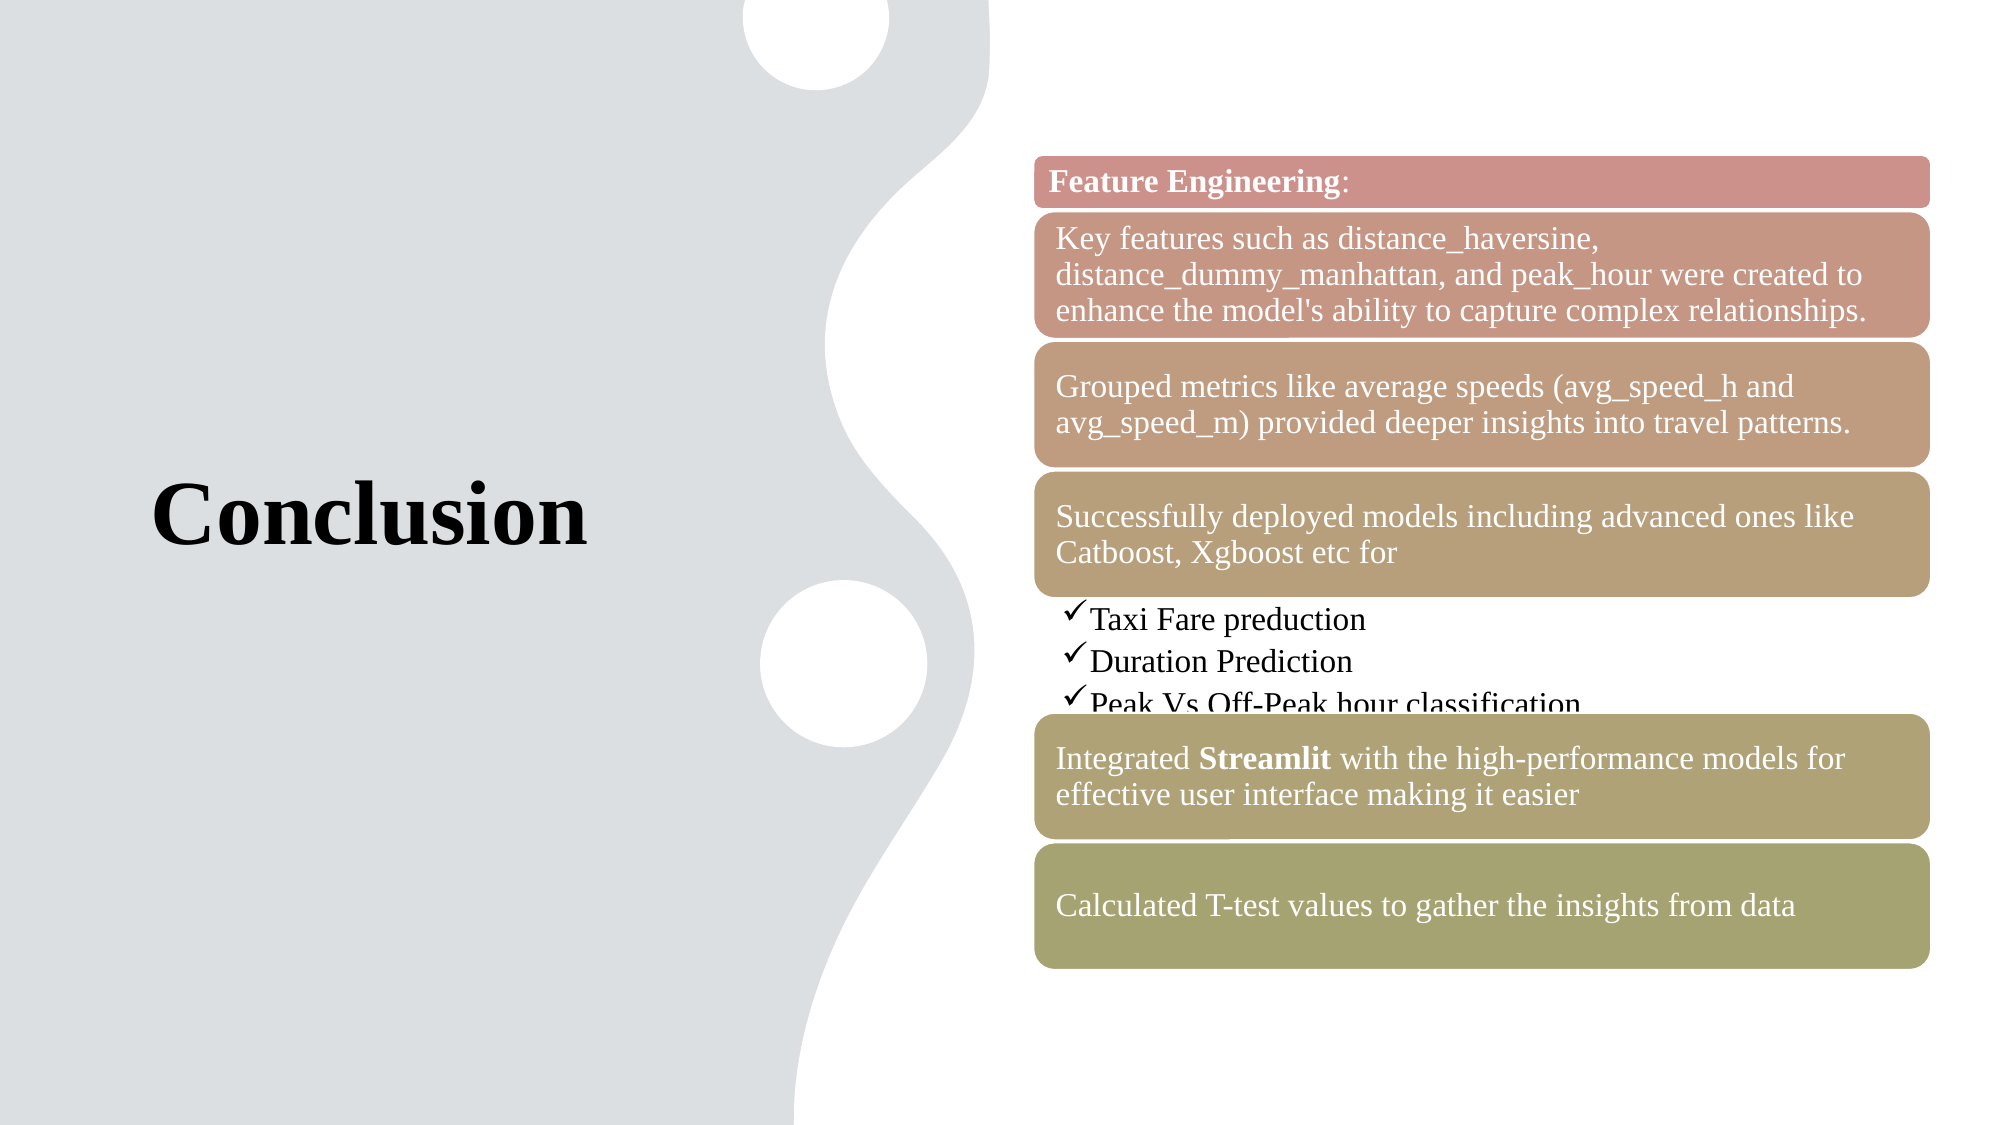

Feature Engineering:
Key features such as distance_haversine, distance_dummy_manhattan, and peak_hour were created to enhance the model's ability to capture complex relationships.
Grouped metrics like average speeds (avg_speed_h and avg_speed_m) provided deeper insights into travel patterns.
Successfully deployed models including advanced ones like Catboost, Xgboost etc for
Taxi Fare preduction
Duration Prediction
Peak Vs Off-Peak hour classification
Integrated Streamlit with the high-performance models for effective user interface making it easier
Calculated T-test values to gather the insights from data
# Conclusion